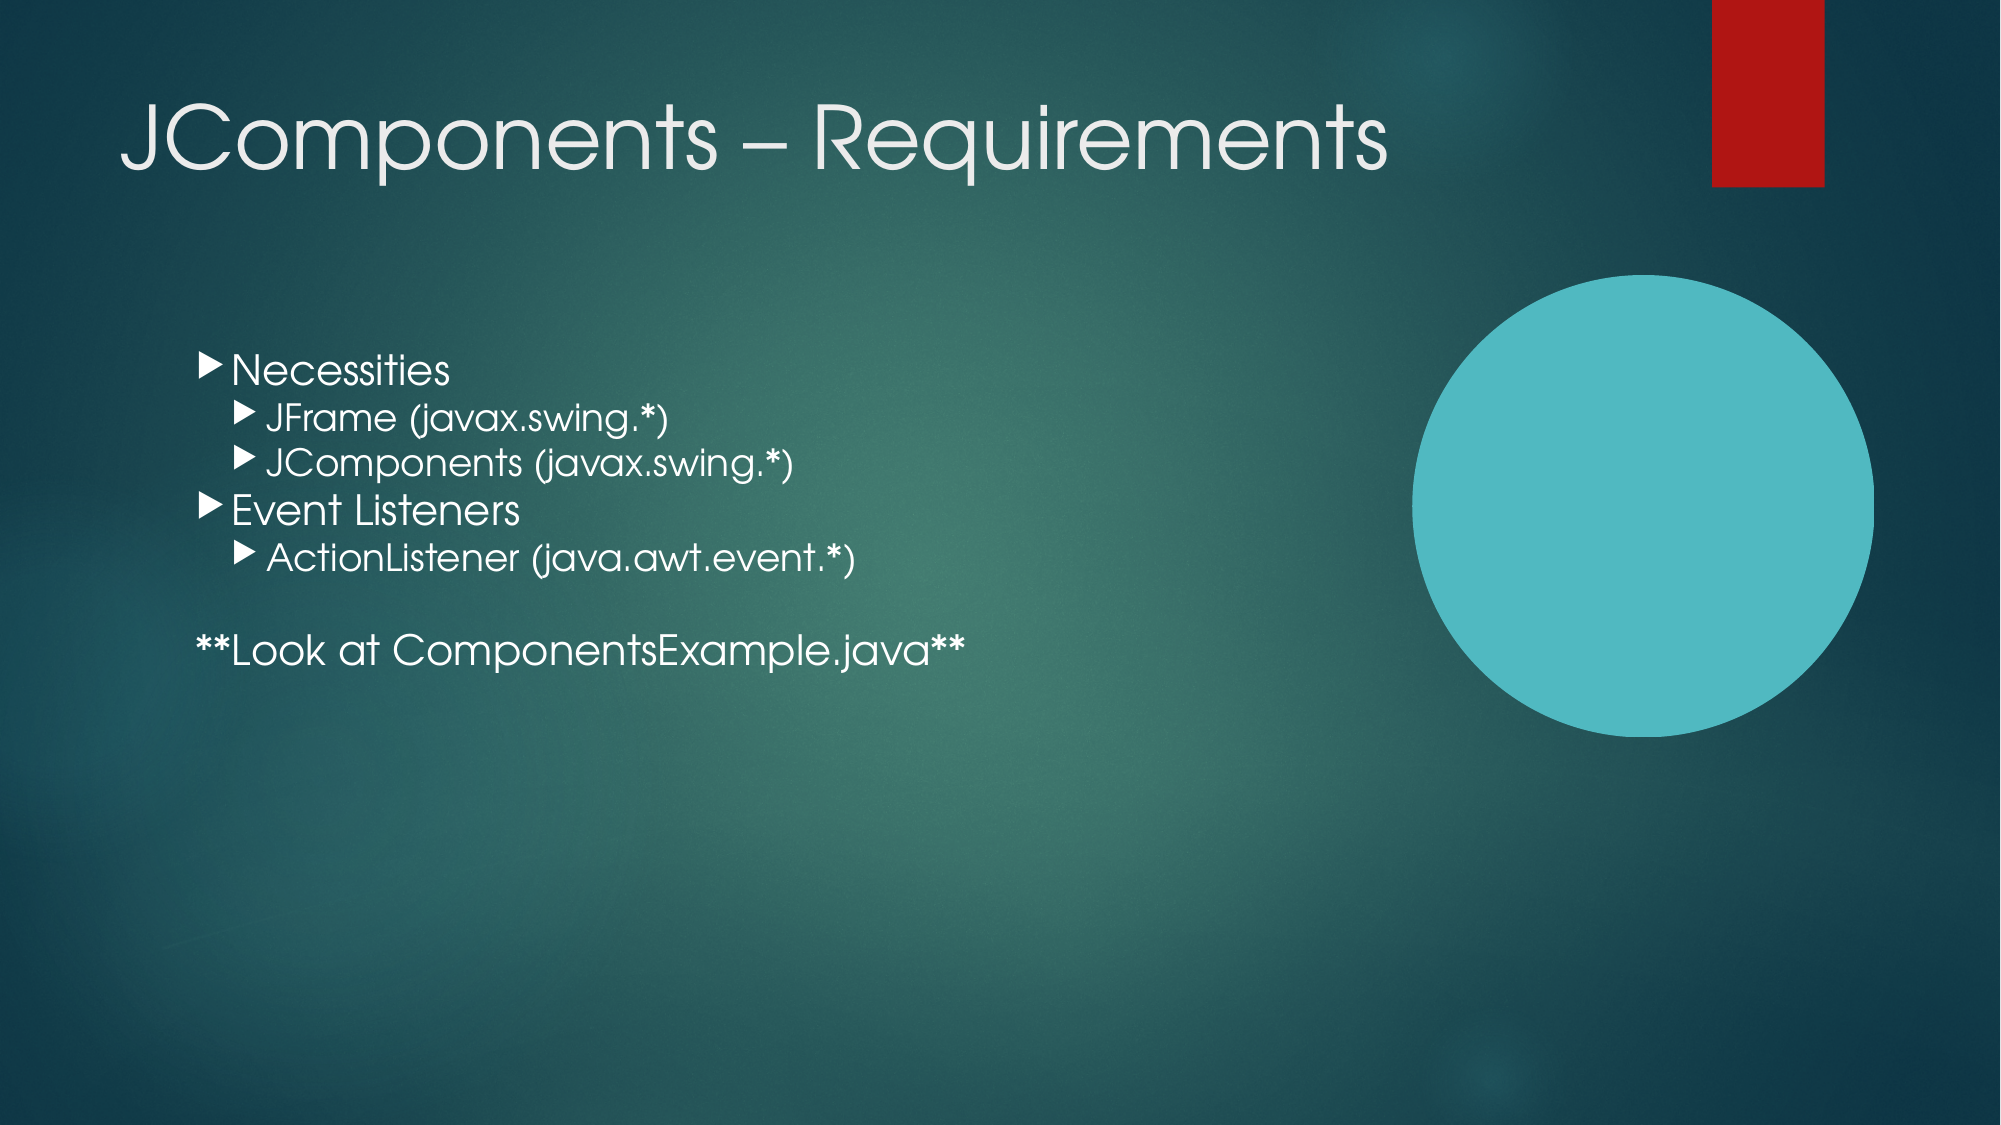

JComponents – Requirements
Necessities
JFrame (javax.swing.*)
JComponents (javax.swing.*)
Event Listeners
ActionListener (java.awt.event.*)

**Look at ComponentsExample.java**